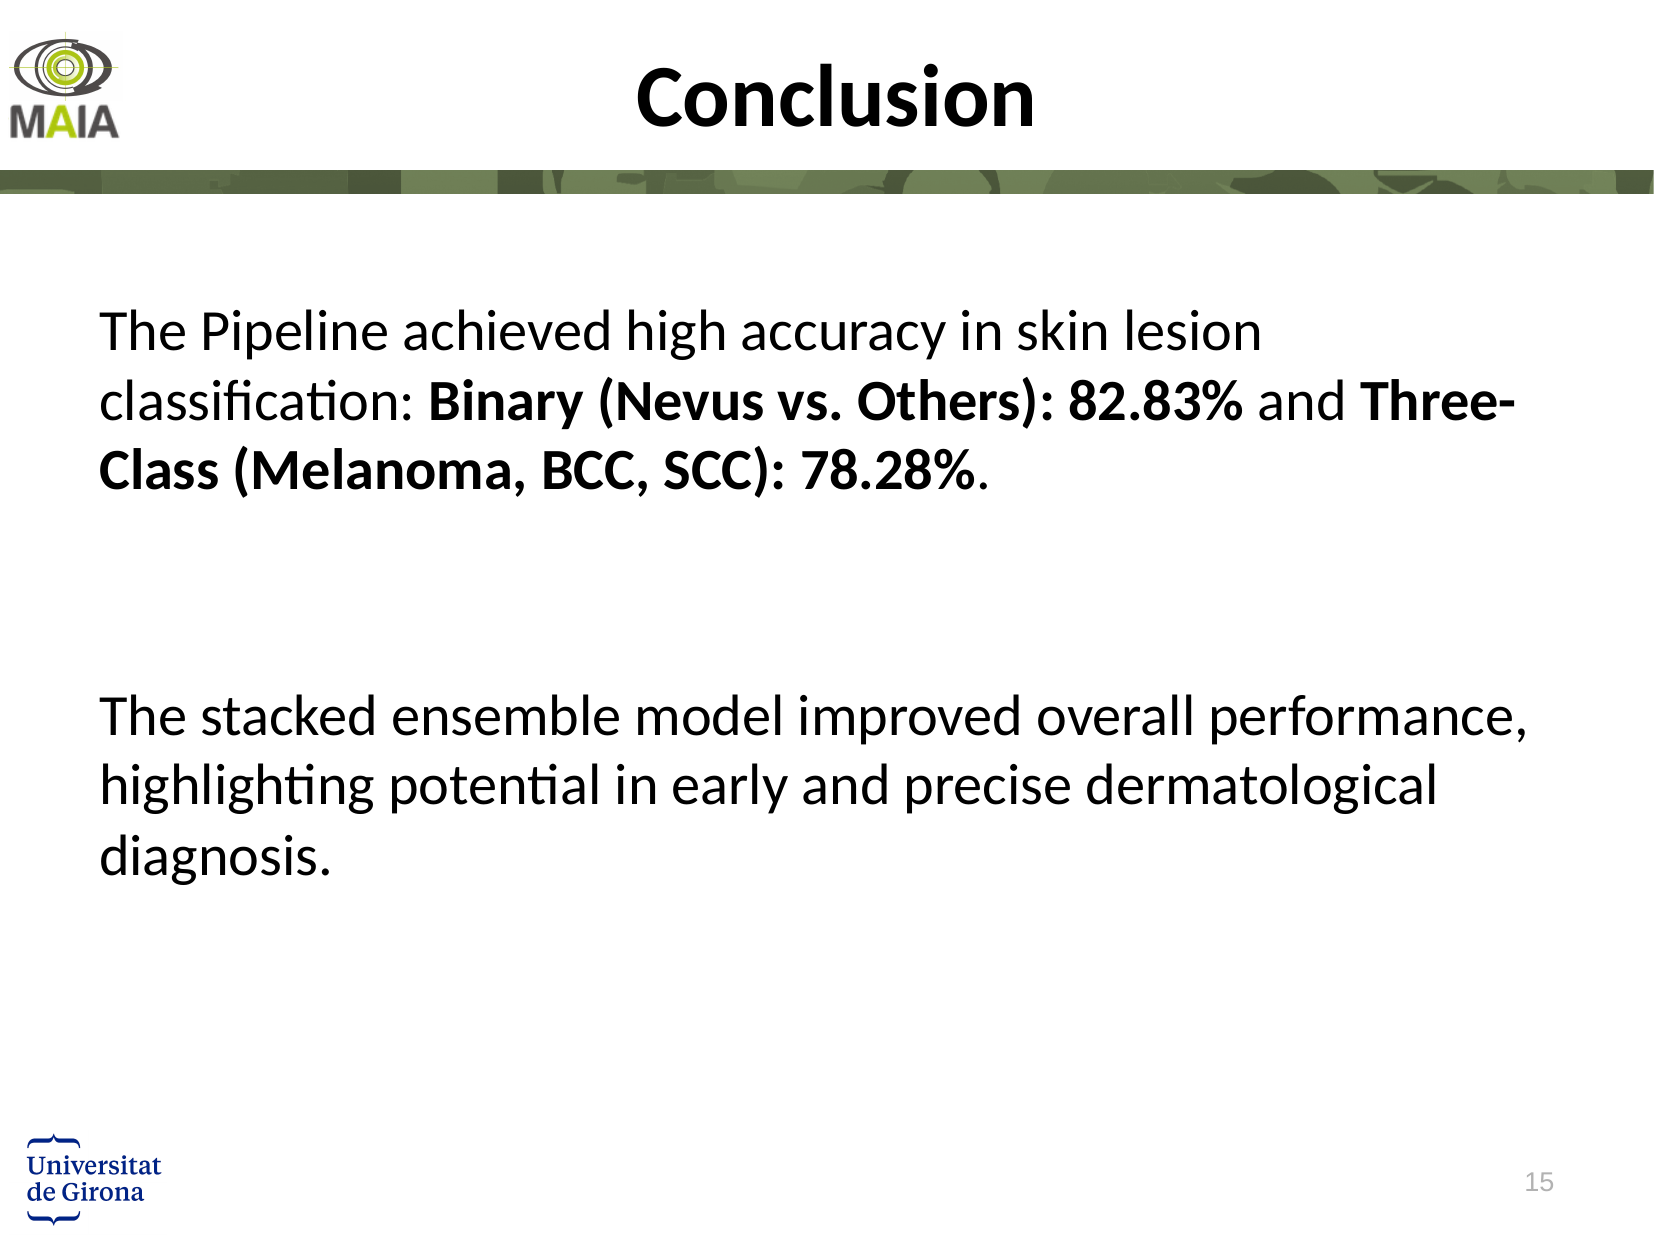

# Conclusion

The Pipeline achieved high accuracy in skin lesion classification: Binary (Nevus vs. Others): 82.83% and Three-Class (Melanoma, BCC, SCC): 78.28%.

The stacked ensemble model improved overall performance, highlighting potential in early and precise dermatological diagnosis.
15